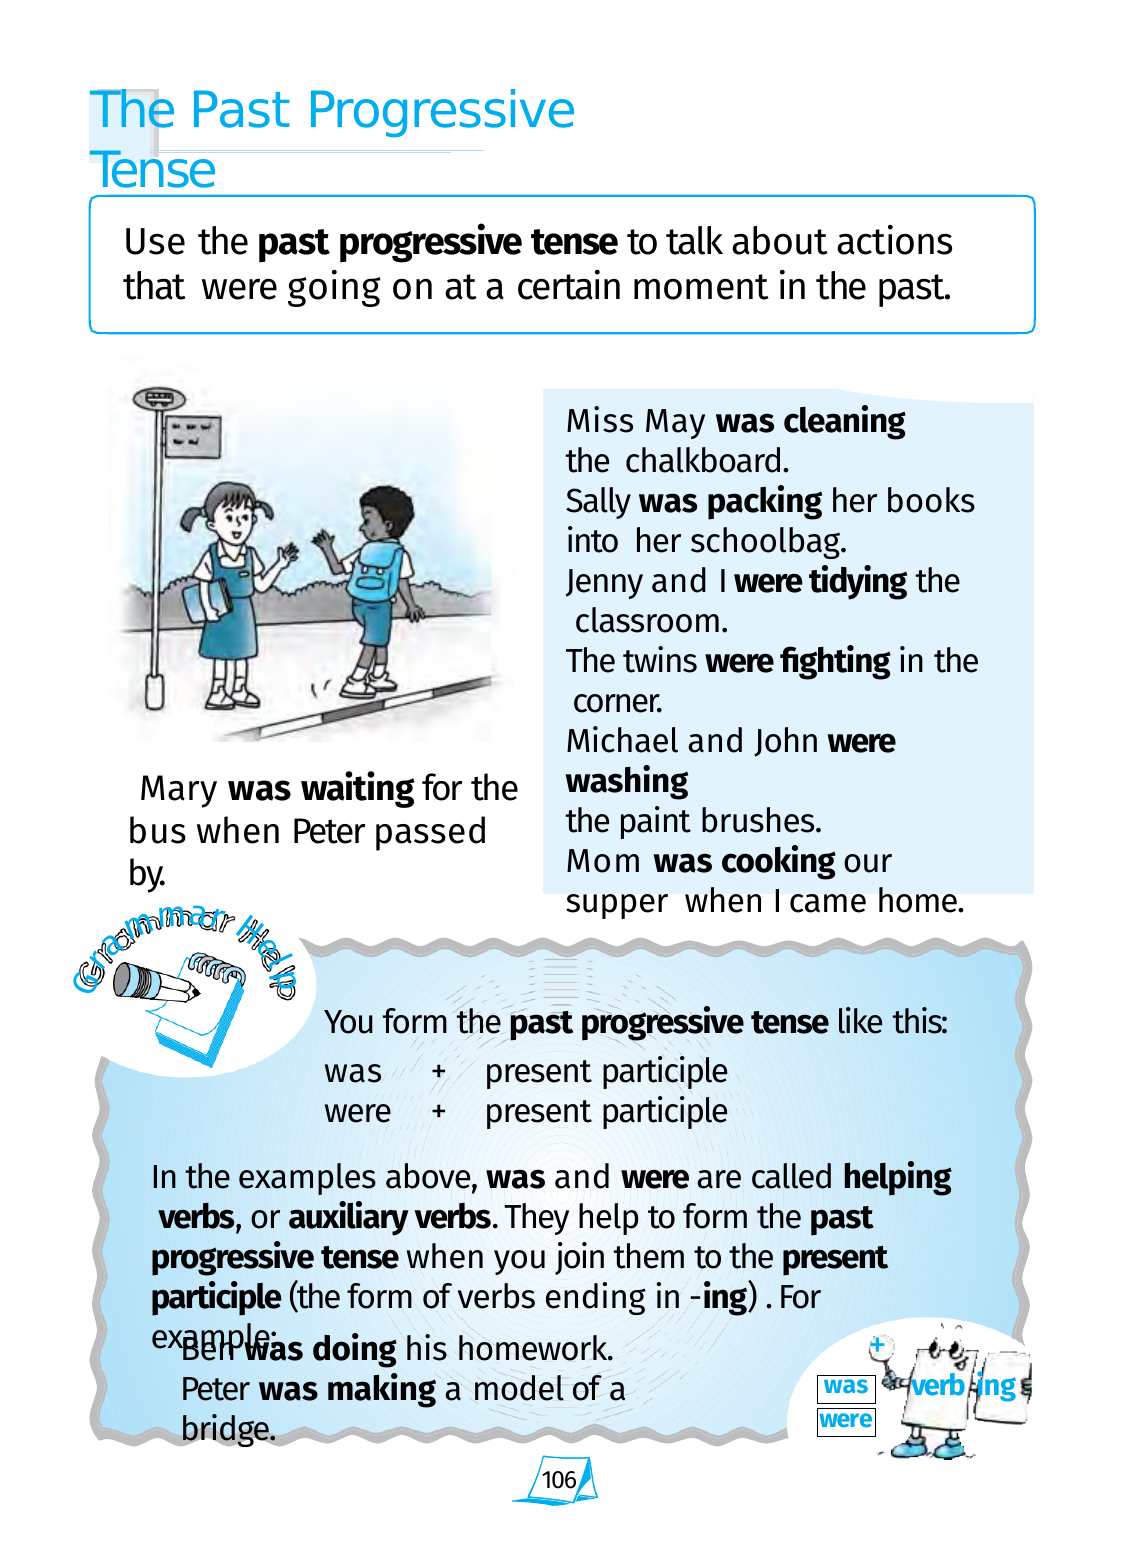

# The Past Progressive Tense

Use the past progressive tense to talk about actions that  were going on at a certain moment in the past.

Miss May was cleaning the  chalkboard.
Sally was packing her books into  her schoolbag.
Jenny and I were tidying the  classroom.
The twins were fighting in the  corner.
Michael and John were washing
the paint brushes.
Mom was cooking our supper  when I came home.

Mary was waiting for the  bus when Peter passed by.

m
a
r
m
H
a
r
e
l
G
p
You form the past progressive tense like this:
| was | + | present participle |
| --- | --- | --- |
| were | + | present participle |
In the examples above, was and were are called helping  verbs, or auxiliary verbs. They help to form the past  progressive tense when you join them to the present  participle (the form of verbs ending in -ing) . For example:
+

Ben was doing his homework.
Peter was making a model of a bridge.
verb ing
was

were

106